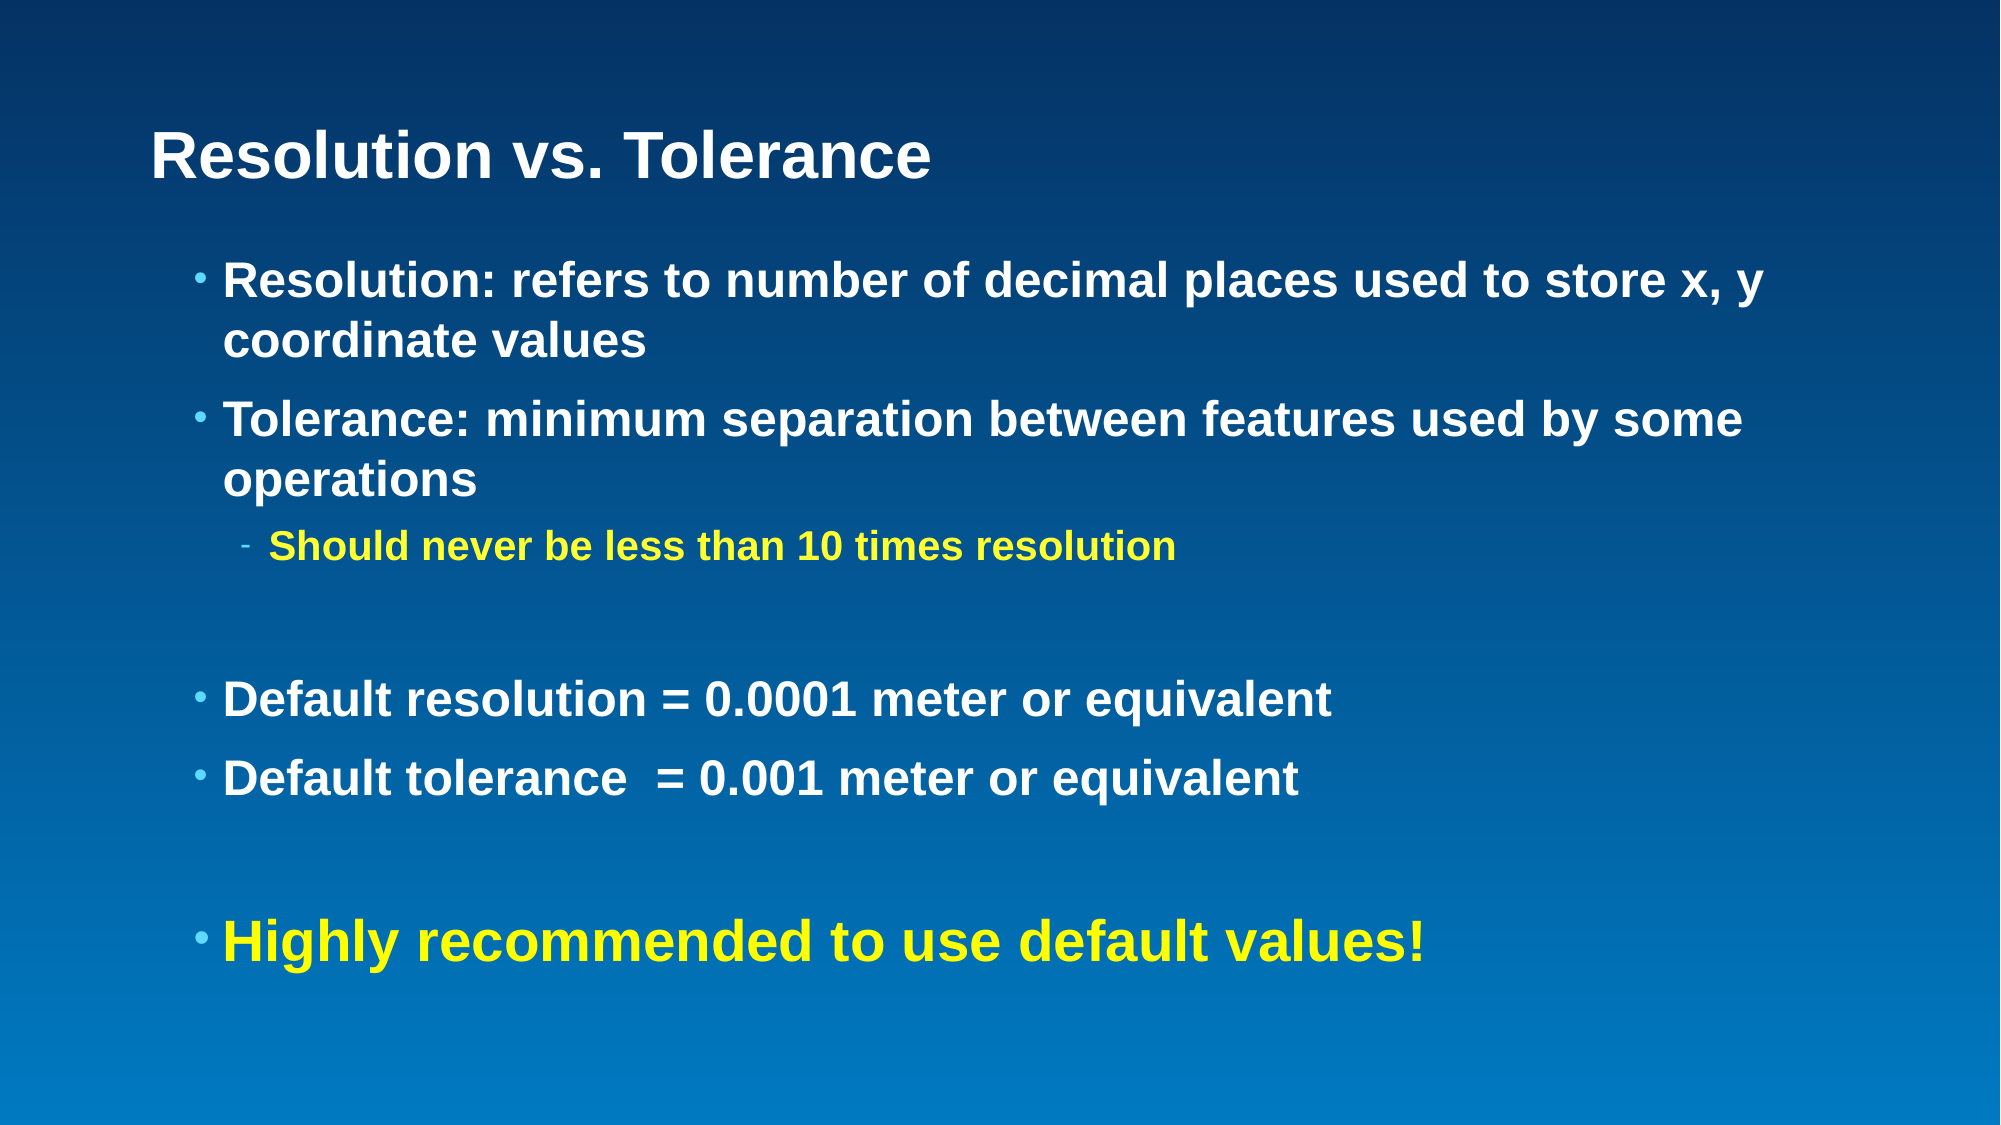

# Resolution vs. Tolerance
Resolution: refers to number of decimal places used to store x, y coordinate values
Tolerance: minimum separation between features used by some operations
Should never be less than 10 times resolution

Default resolution = 0.0001 meter or equivalent
Default tolerance  = 0.001 meter or equivalent

Highly recommended to use default values!